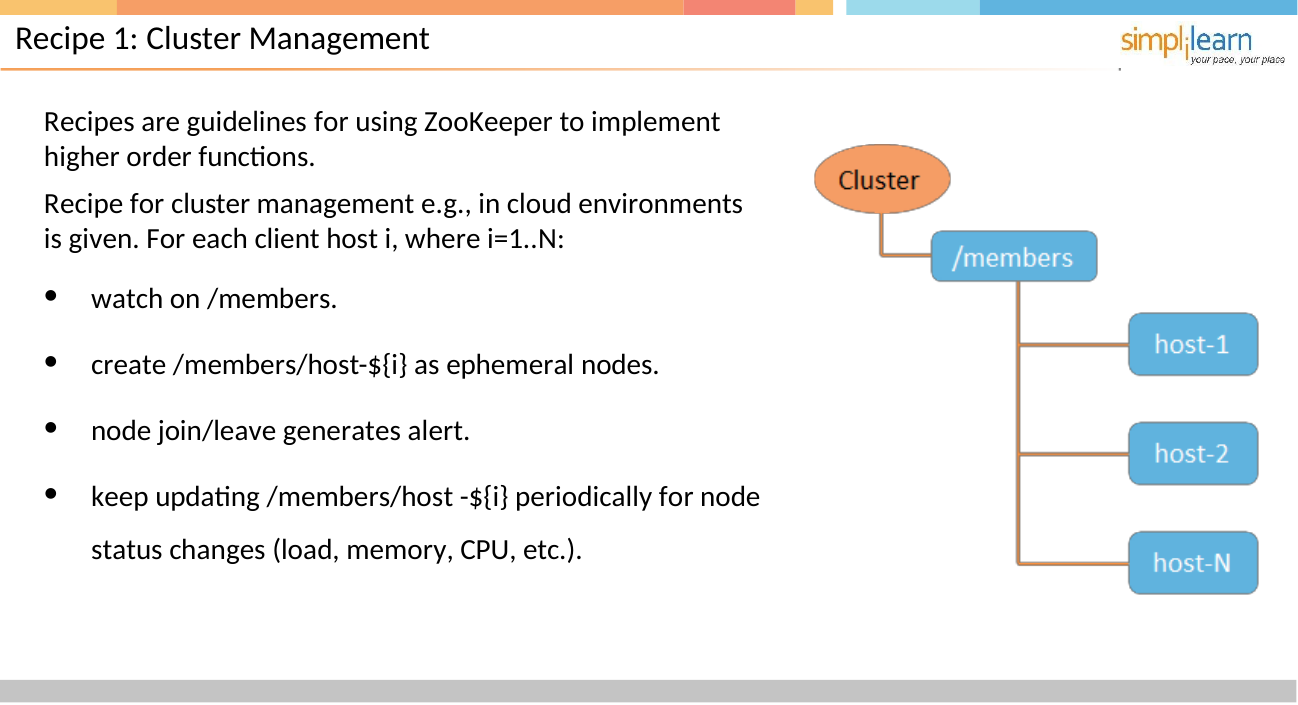

# Recipe 1: Cluster Management

Recipes are guidelines for using ZooKeeper to implement
higher order functions.
Recipe for cluster management e.g., in cloud environments is given. For each client host i, where i=1..N:
watch on /members.

create /members/host-${i} as ephemeral nodes.

node join/leave generates alert.

keep updating /members/host -${i} periodically for node
status changes (load, memory, CPU, etc.).